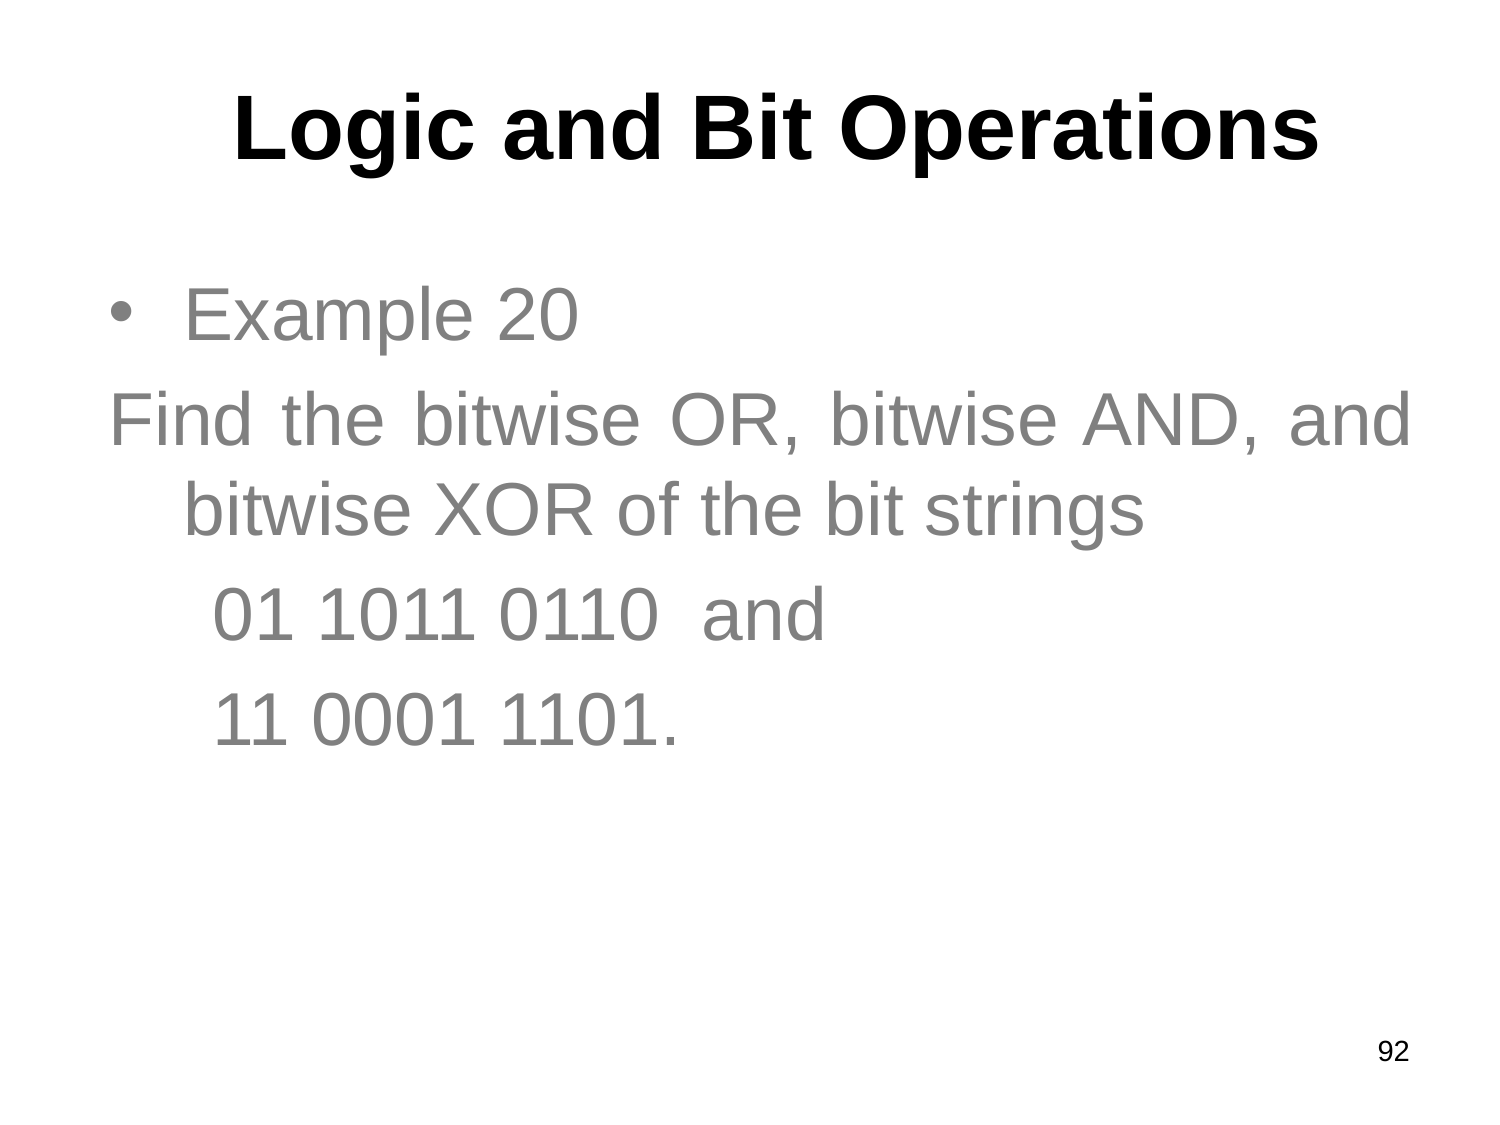

# Logic and Bit Operations
Example 20
Find the bitwise OR, bitwise AND, and bitwise XOR of the bit strings
     01 1011 0110  and
     11 0001 1101.
92